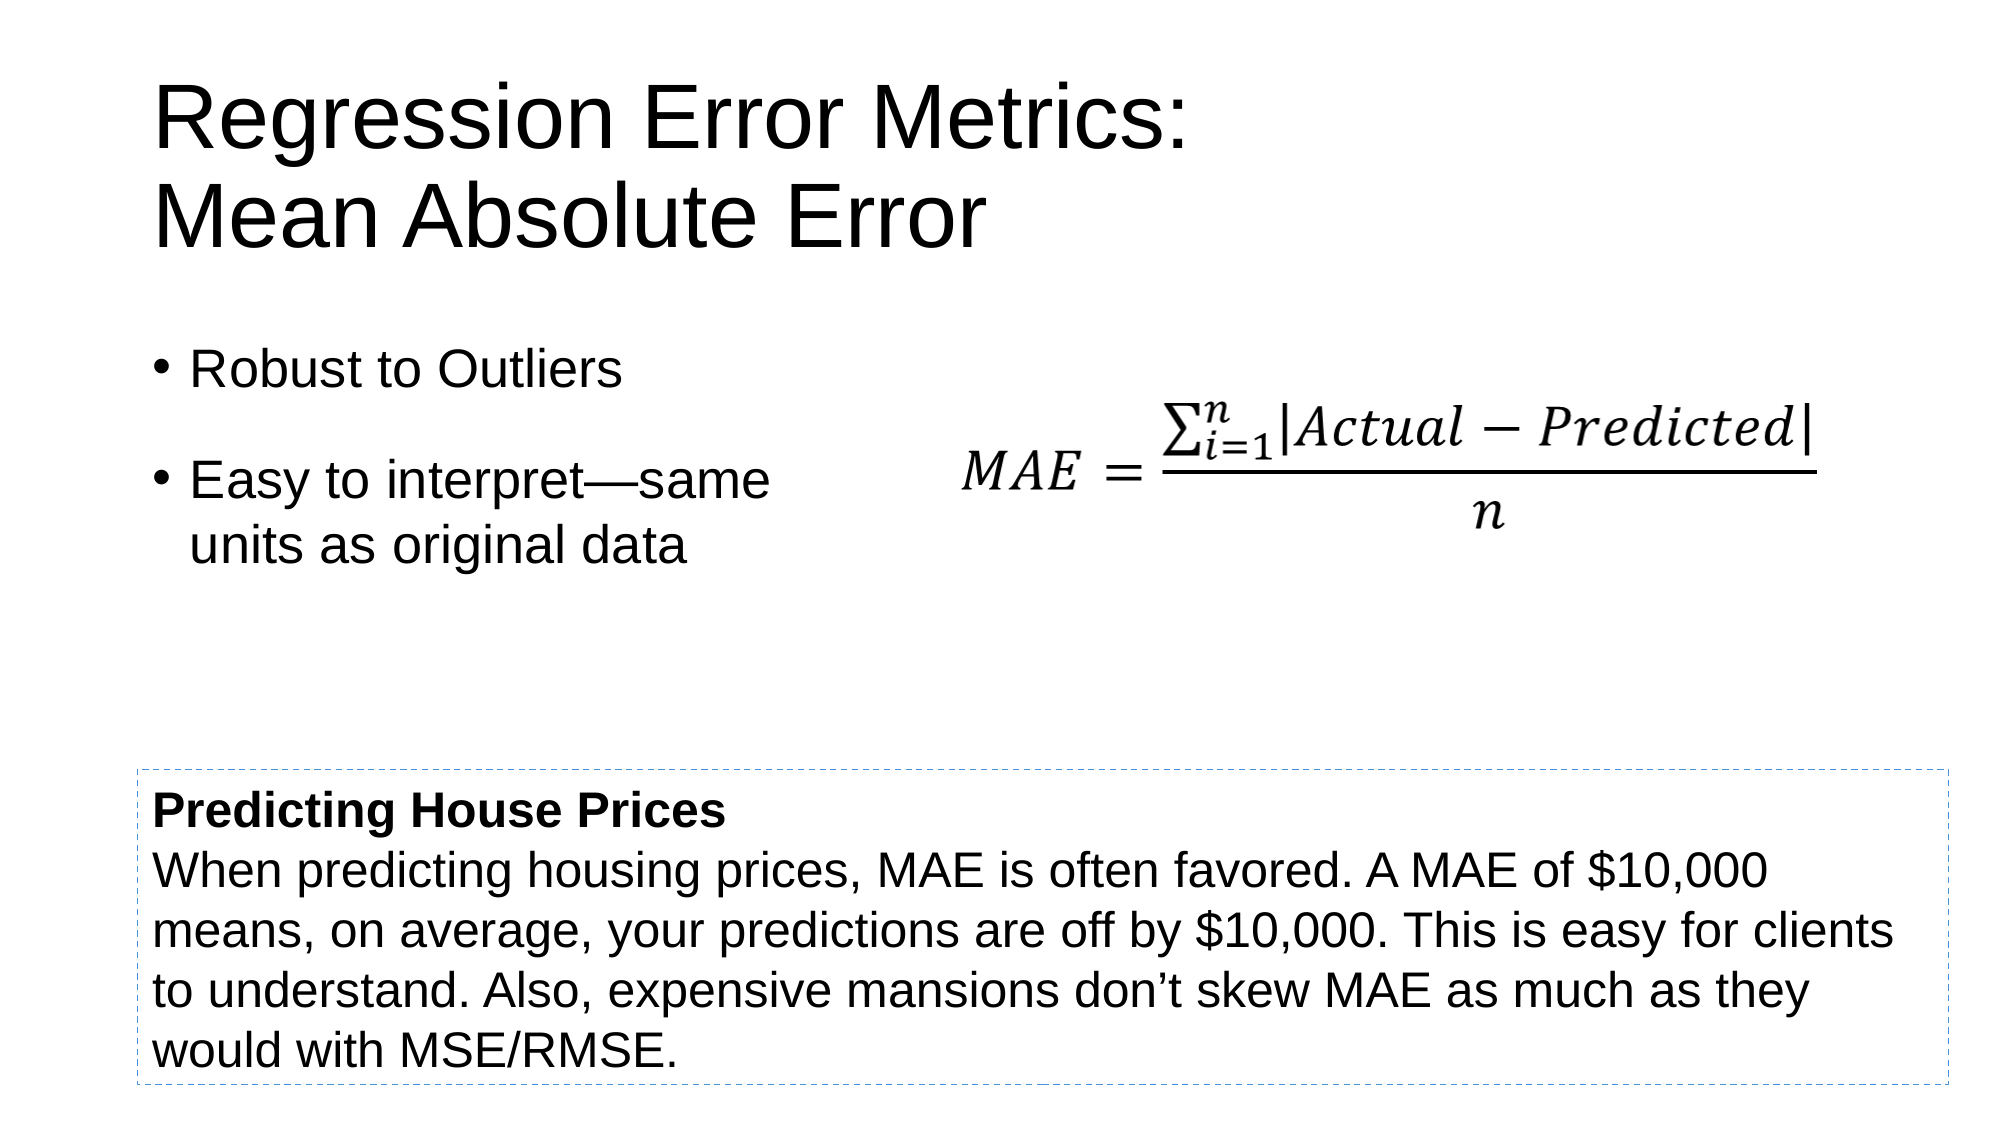

# Regression Error Metrics: Mean Absolute Error
Robust to Outliers
Easy to interpret—same units as original data

Predicting House Prices
When predicting housing prices, MAE is often favored. A MAE of $10,000 means, on average, your predictions are off by $10,000. This is easy for clients to understand. Also, expensive mansions don’t skew MAE as much as they would with MSE/RMSE.